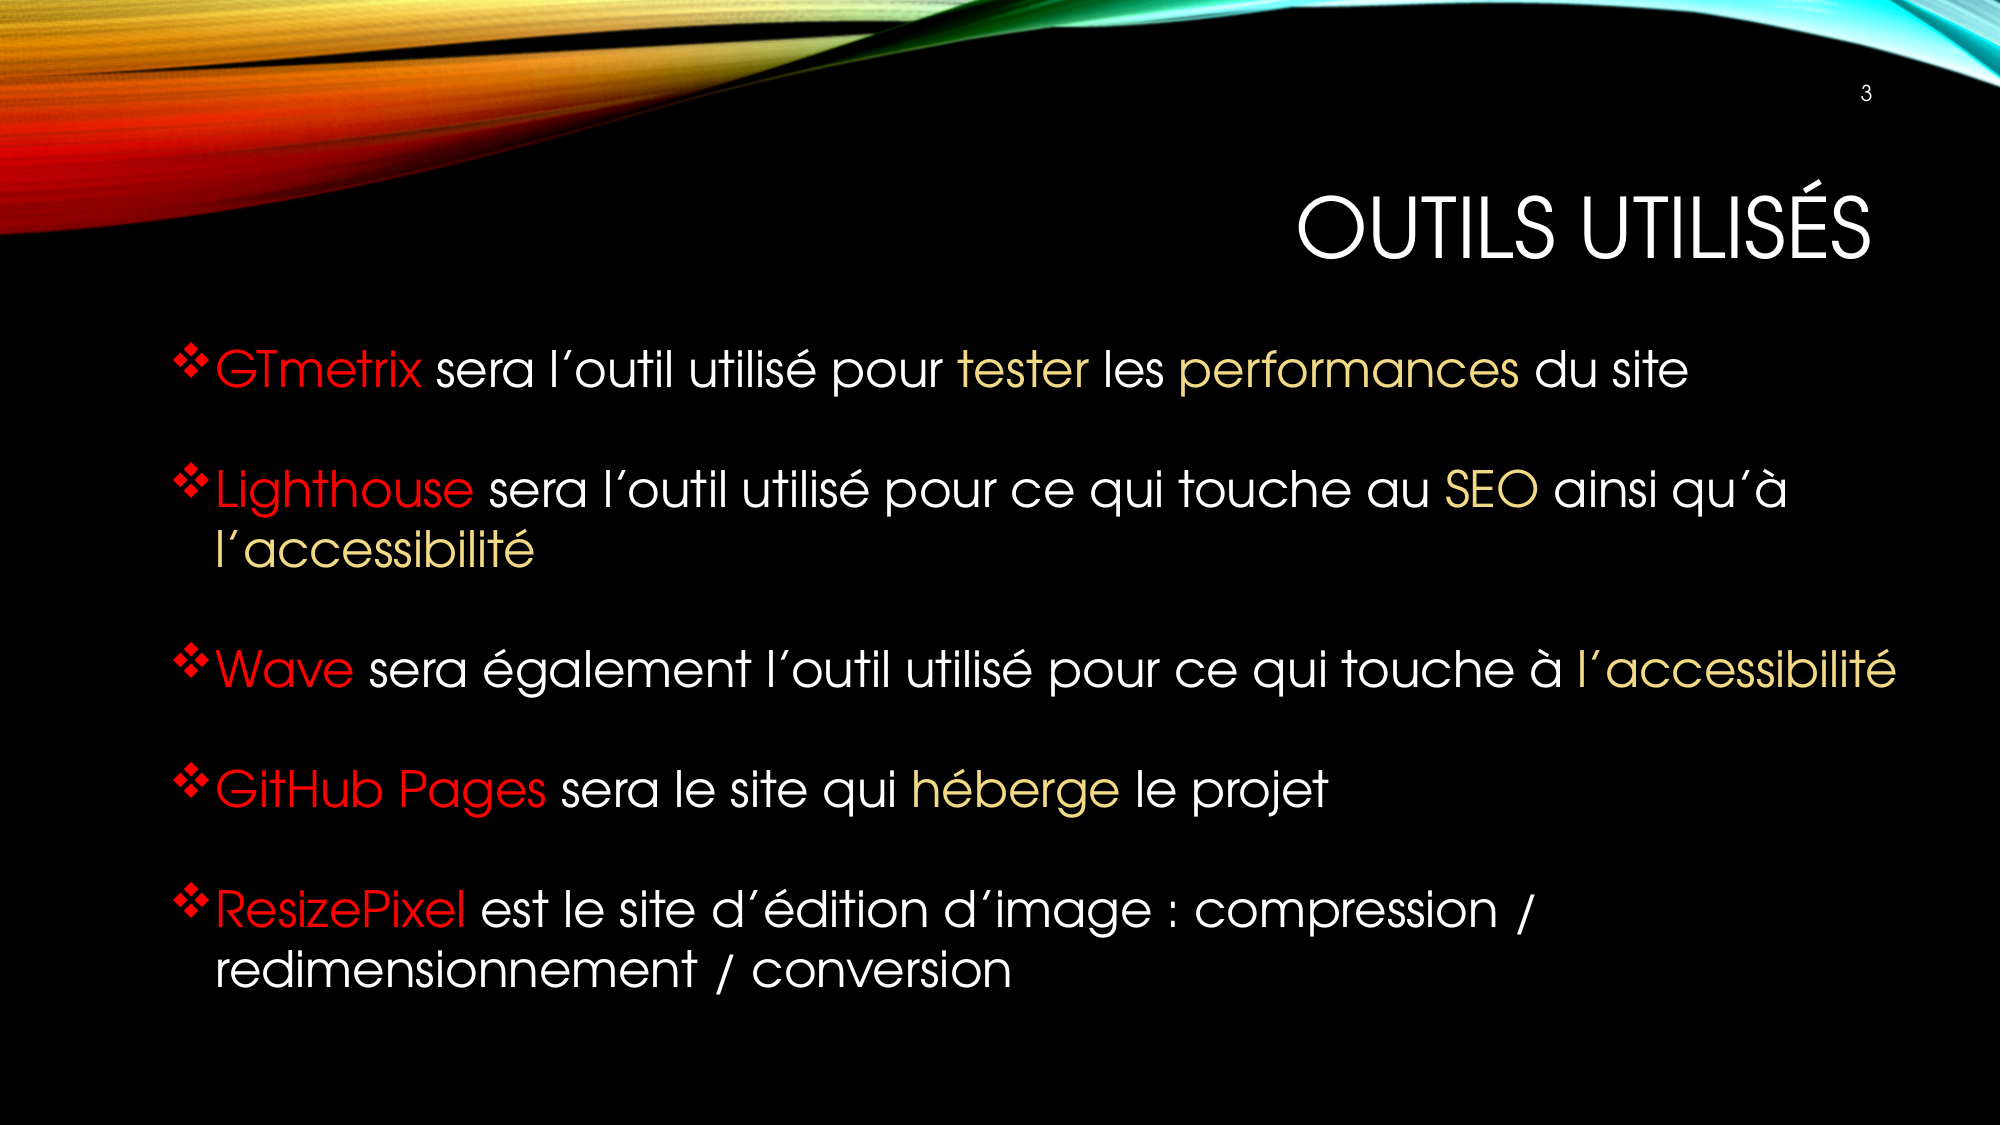

3
# Outils utilisés
GTmetrix sera l’outil utilisé pour tester les performances du site

Lighthouse sera l’outil utilisé pour ce qui touche au SEO ainsi qu’à l’accessibilité

Wave sera également l’outil utilisé pour ce qui touche à l’accessibilité

GitHub Pages sera le site qui héberge le projet

ResizePixel est le site d’édition d’image : compression / redimensionnement / conversion